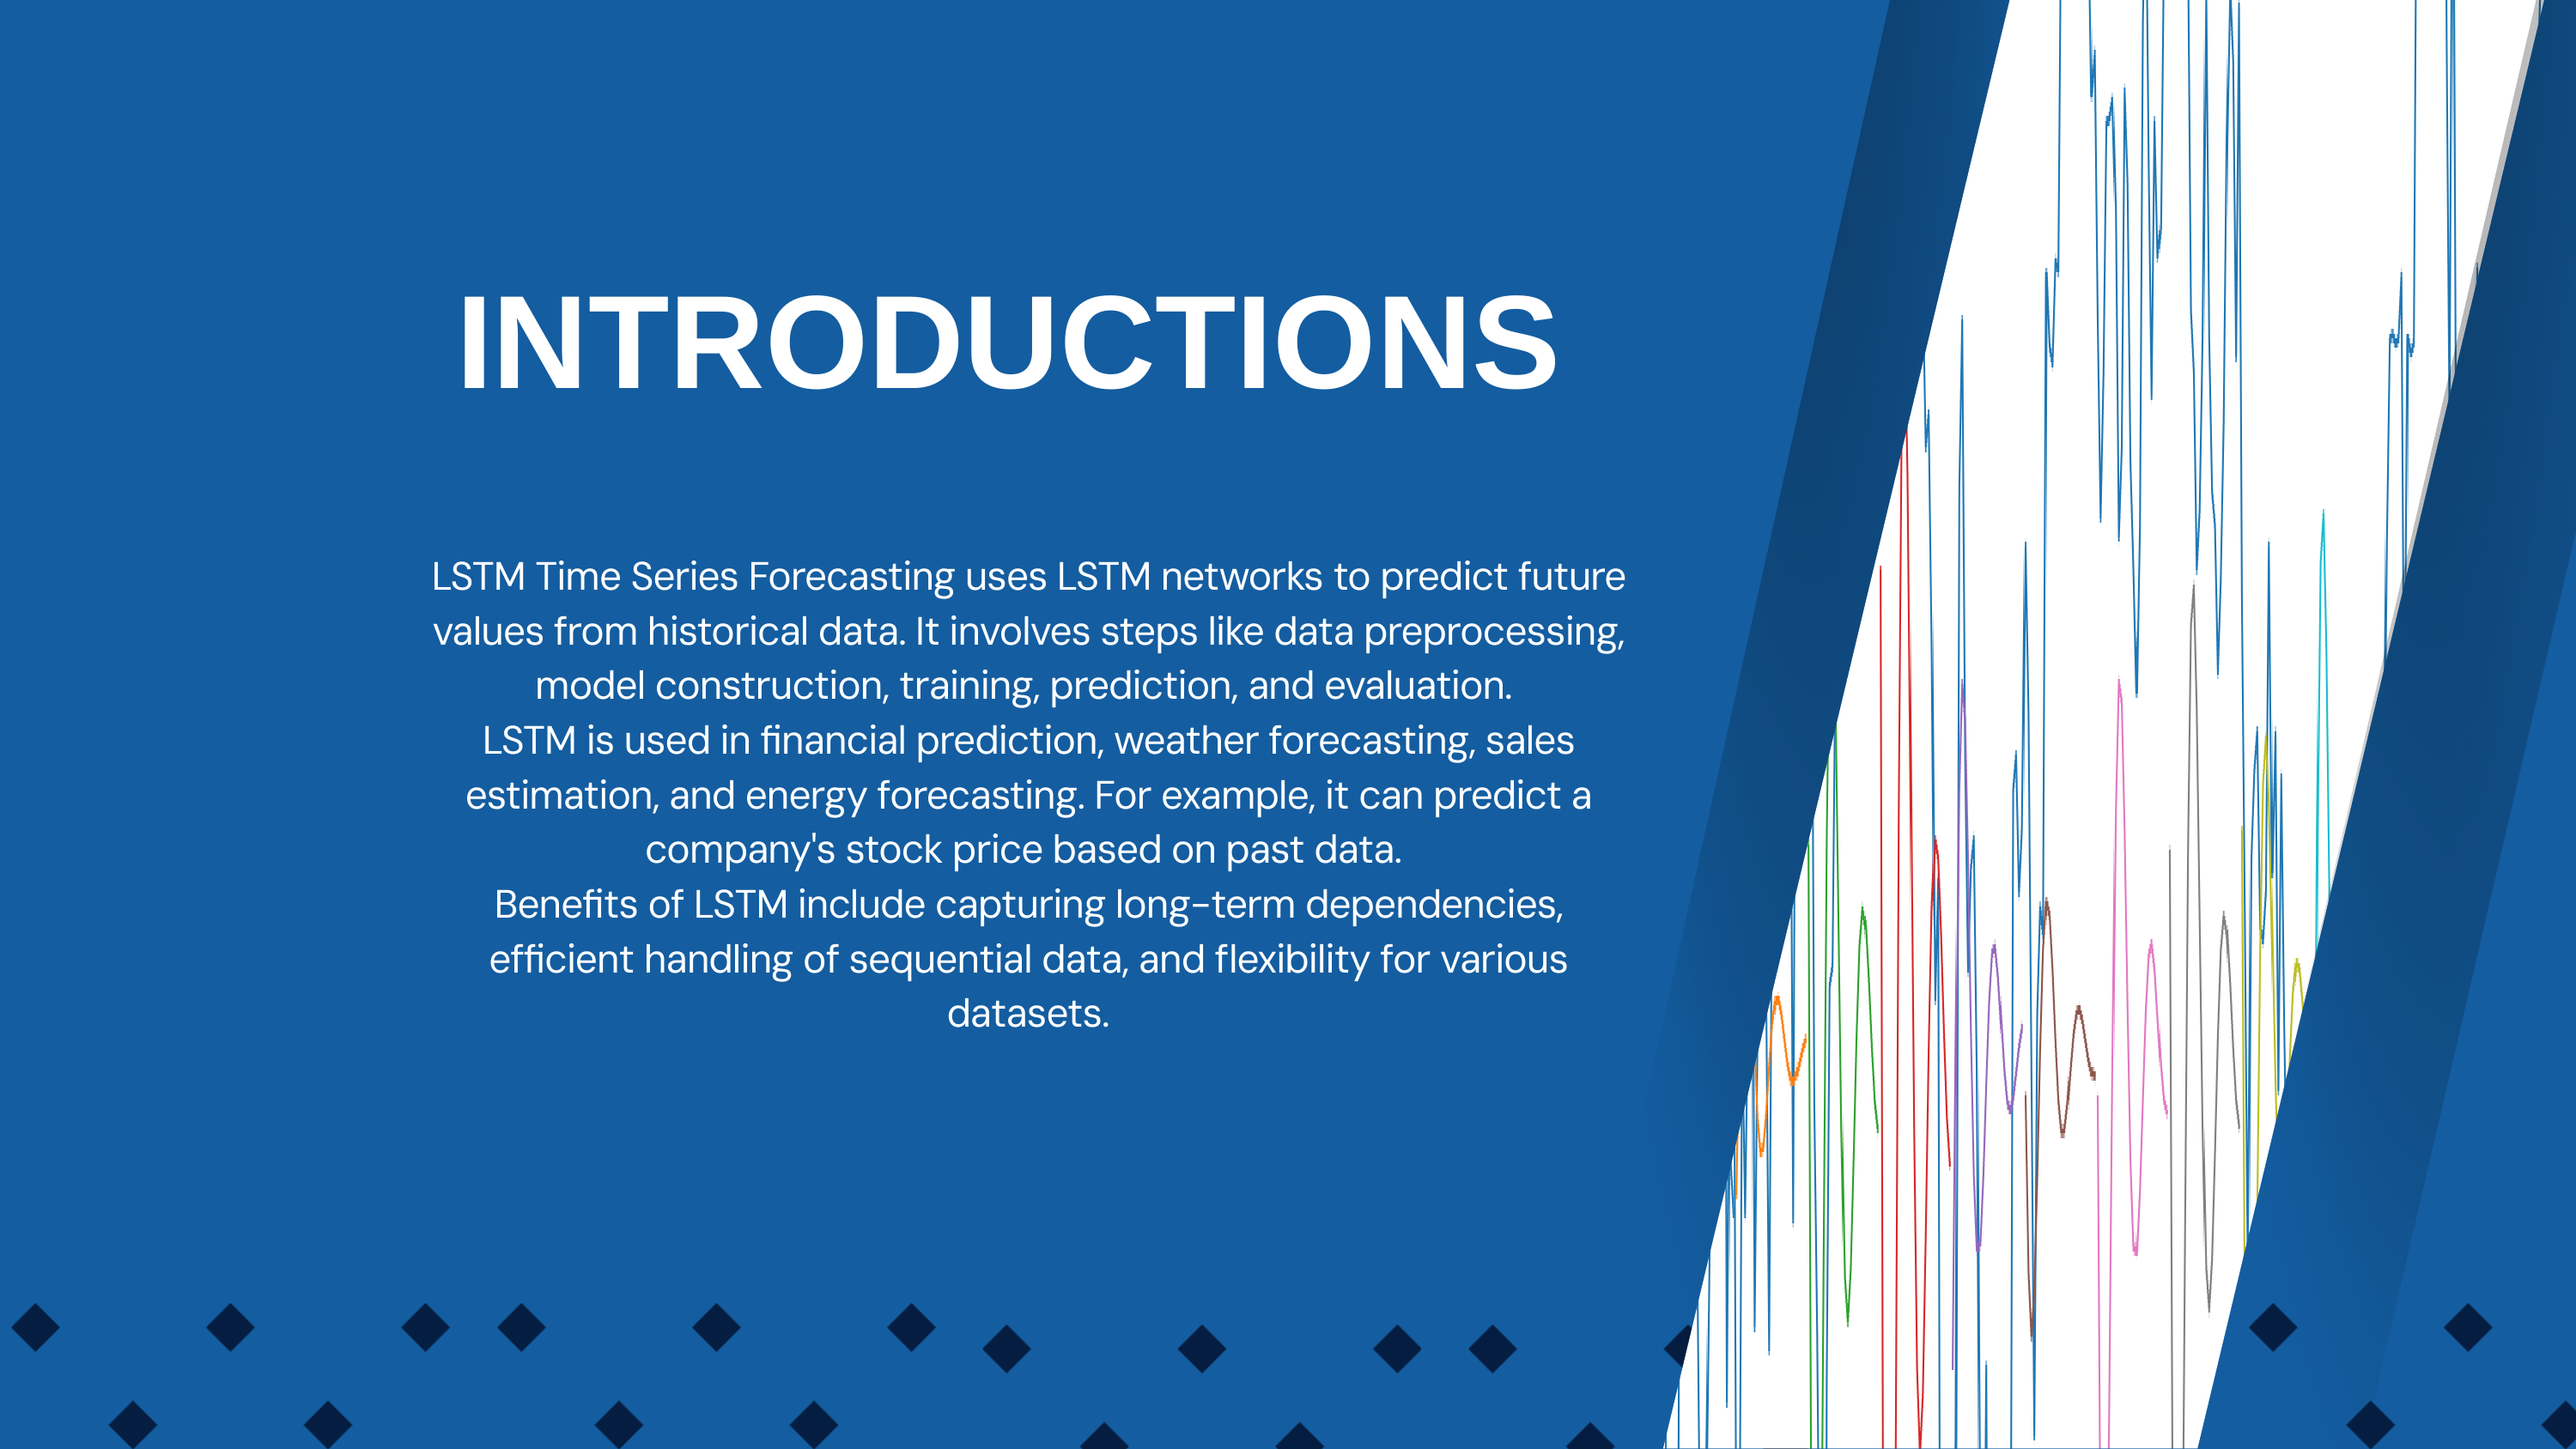

INTRODUCTIONS
LSTM Time Series Forecasting uses LSTM networks to predict future values from historical data. It involves steps like data preprocessing, model construction, training, prediction, and evaluation.
LSTM is used in financial prediction, weather forecasting, sales estimation, and energy forecasting. For example, it can predict a company's stock price based on past data.
Benefits of LSTM include capturing long-term dependencies, efficient handling of sequential data, and flexibility for various datasets.